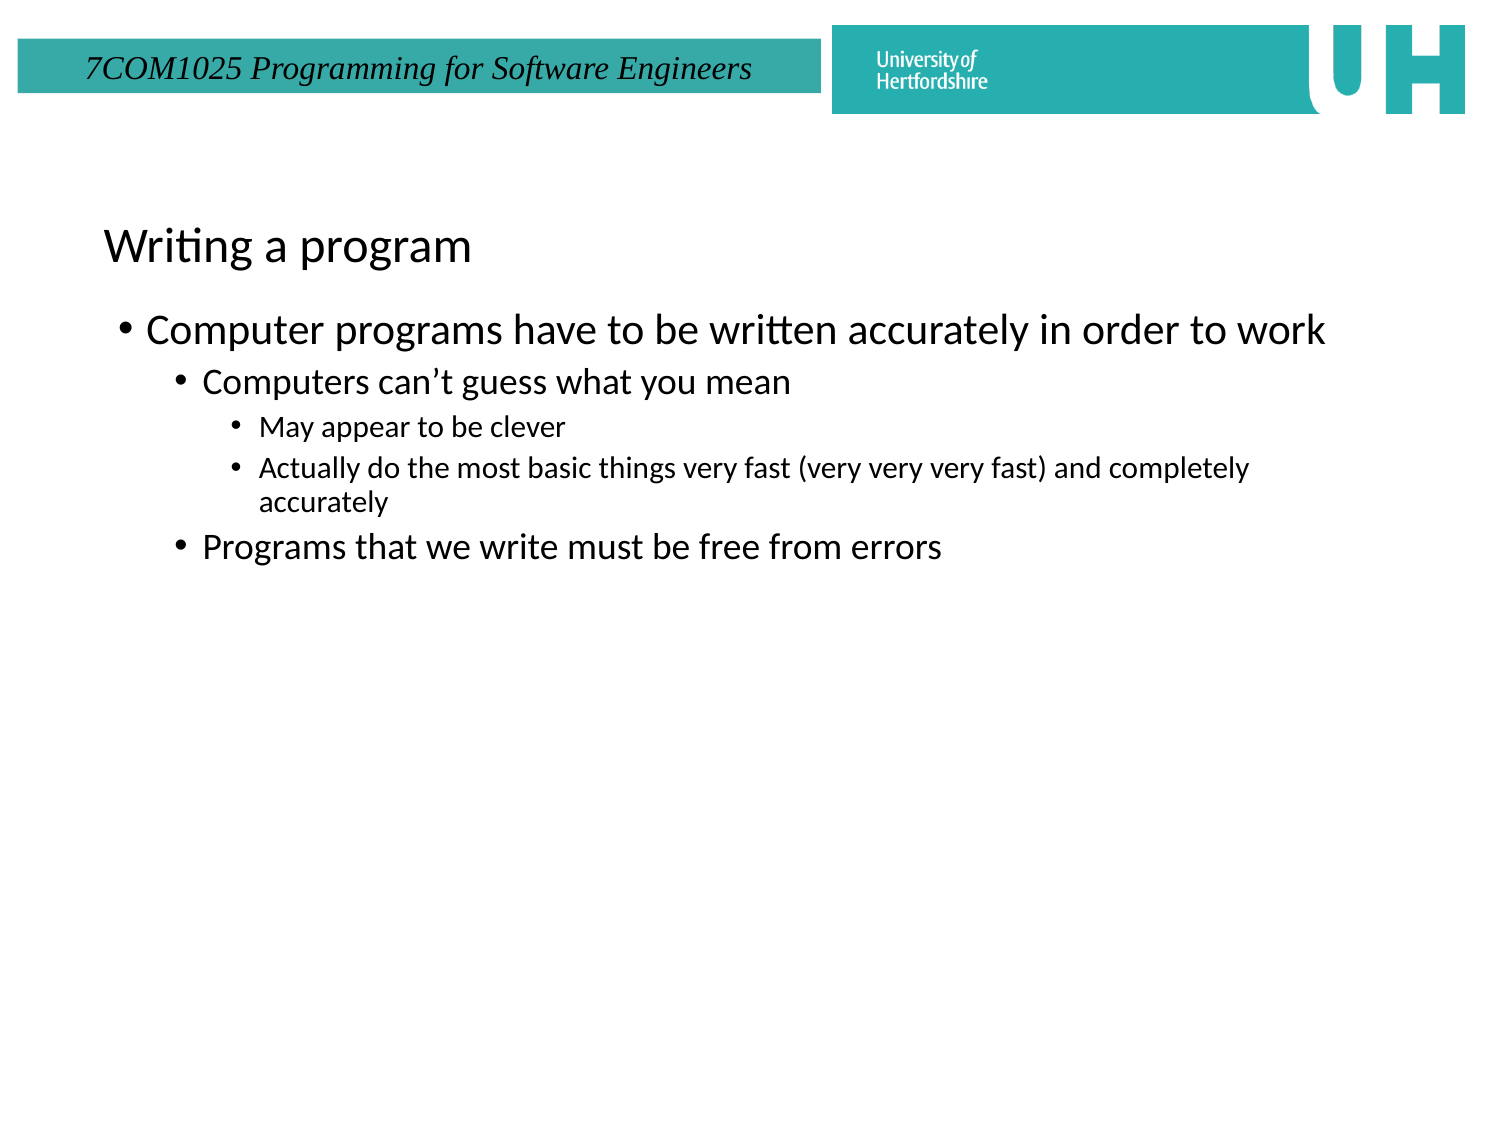

# Writing a program
Computer programs have to be written accurately in order to work
Computers can’t guess what you mean
May appear to be clever
Actually do the most basic things very fast (very very very fast) and completely accurately
Programs that we write must be free from errors